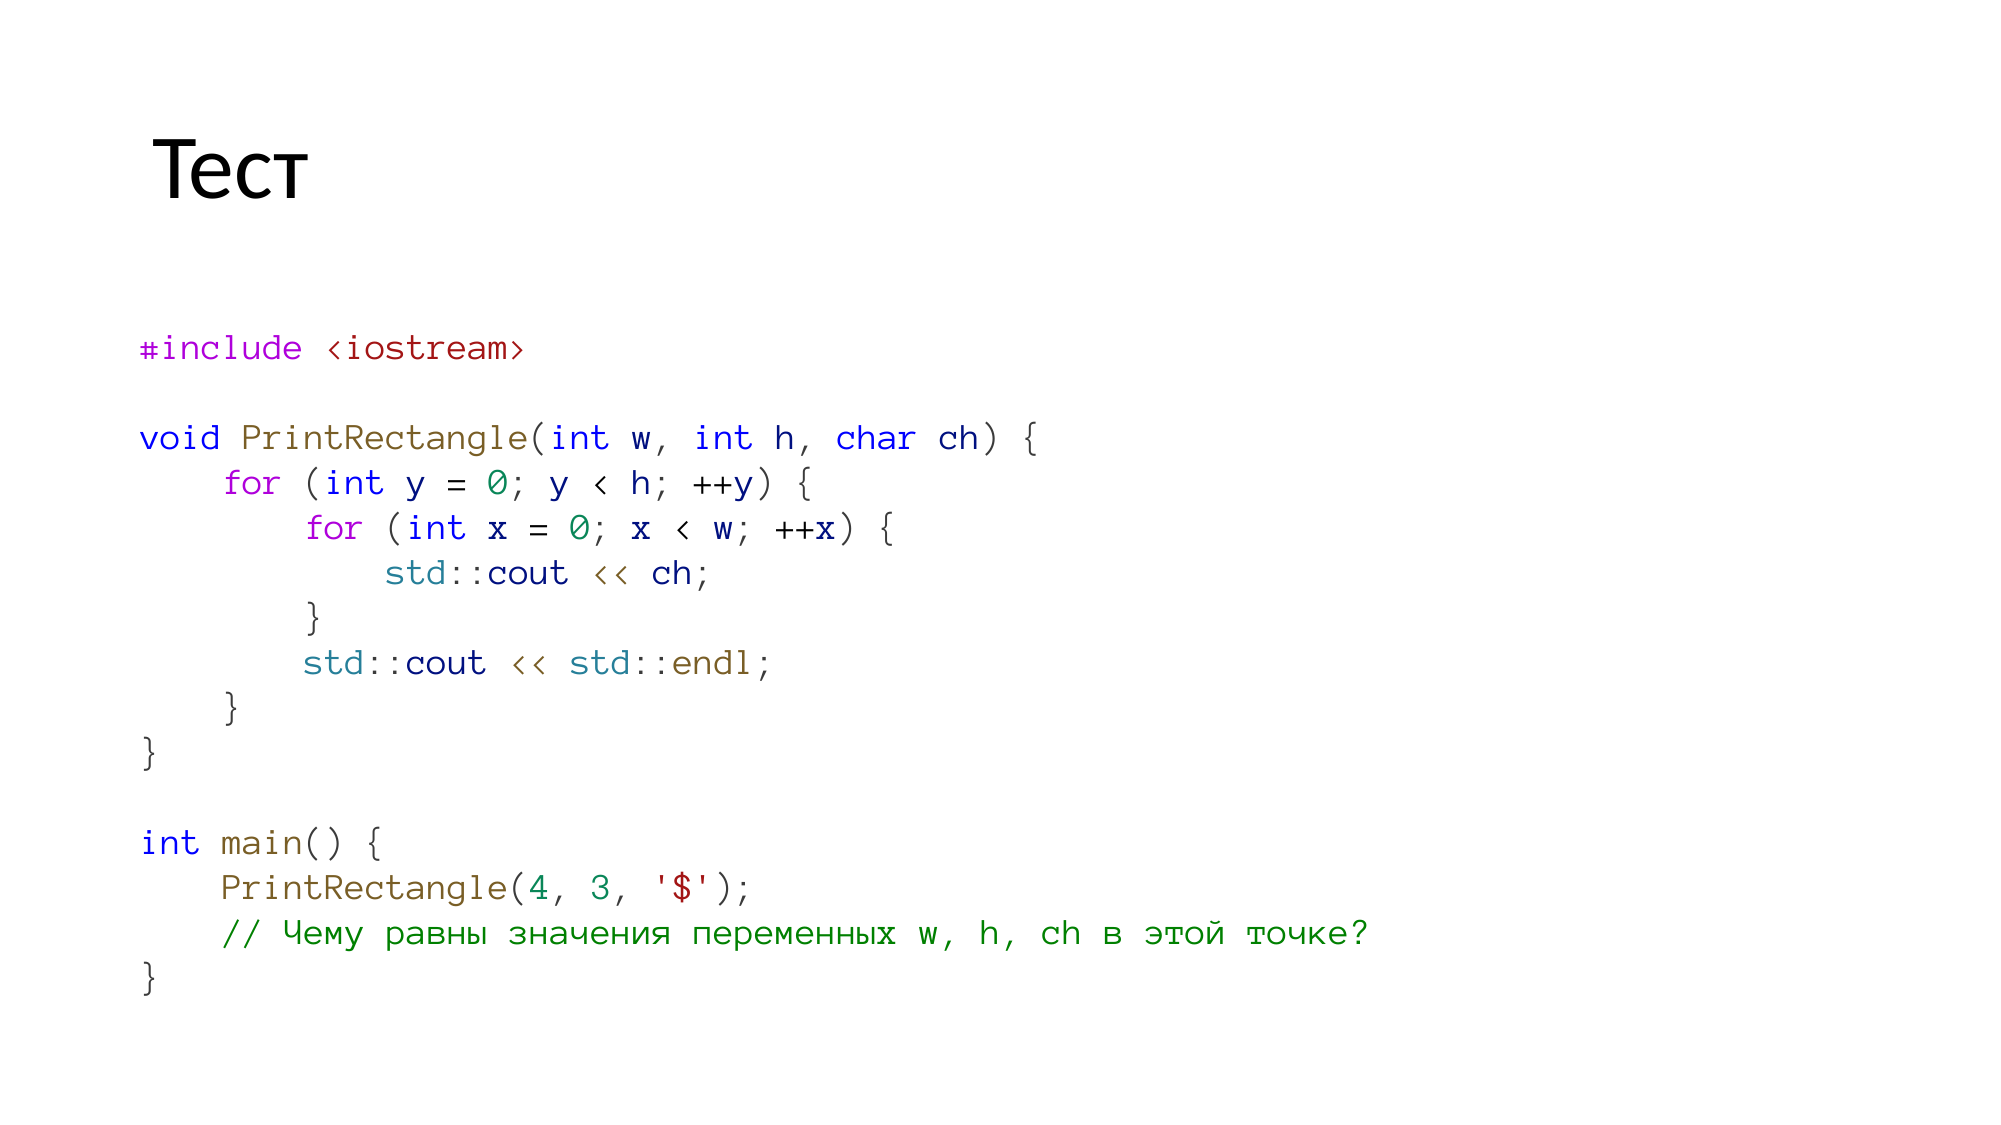

# Тест
#include <iostream>
void PrintRectangle(int w, int h, char ch) {
    for (int y = 0; y < h; ++y) {
        for (int x = 0; x < w; ++x) {
            std::cout << ch;
        }
        std::cout << std::endl;
    }
}
int main() {
    PrintRectangle(4, 3, '$');
    // Чему равны значения переменных w, h, ch в этой точке?
}